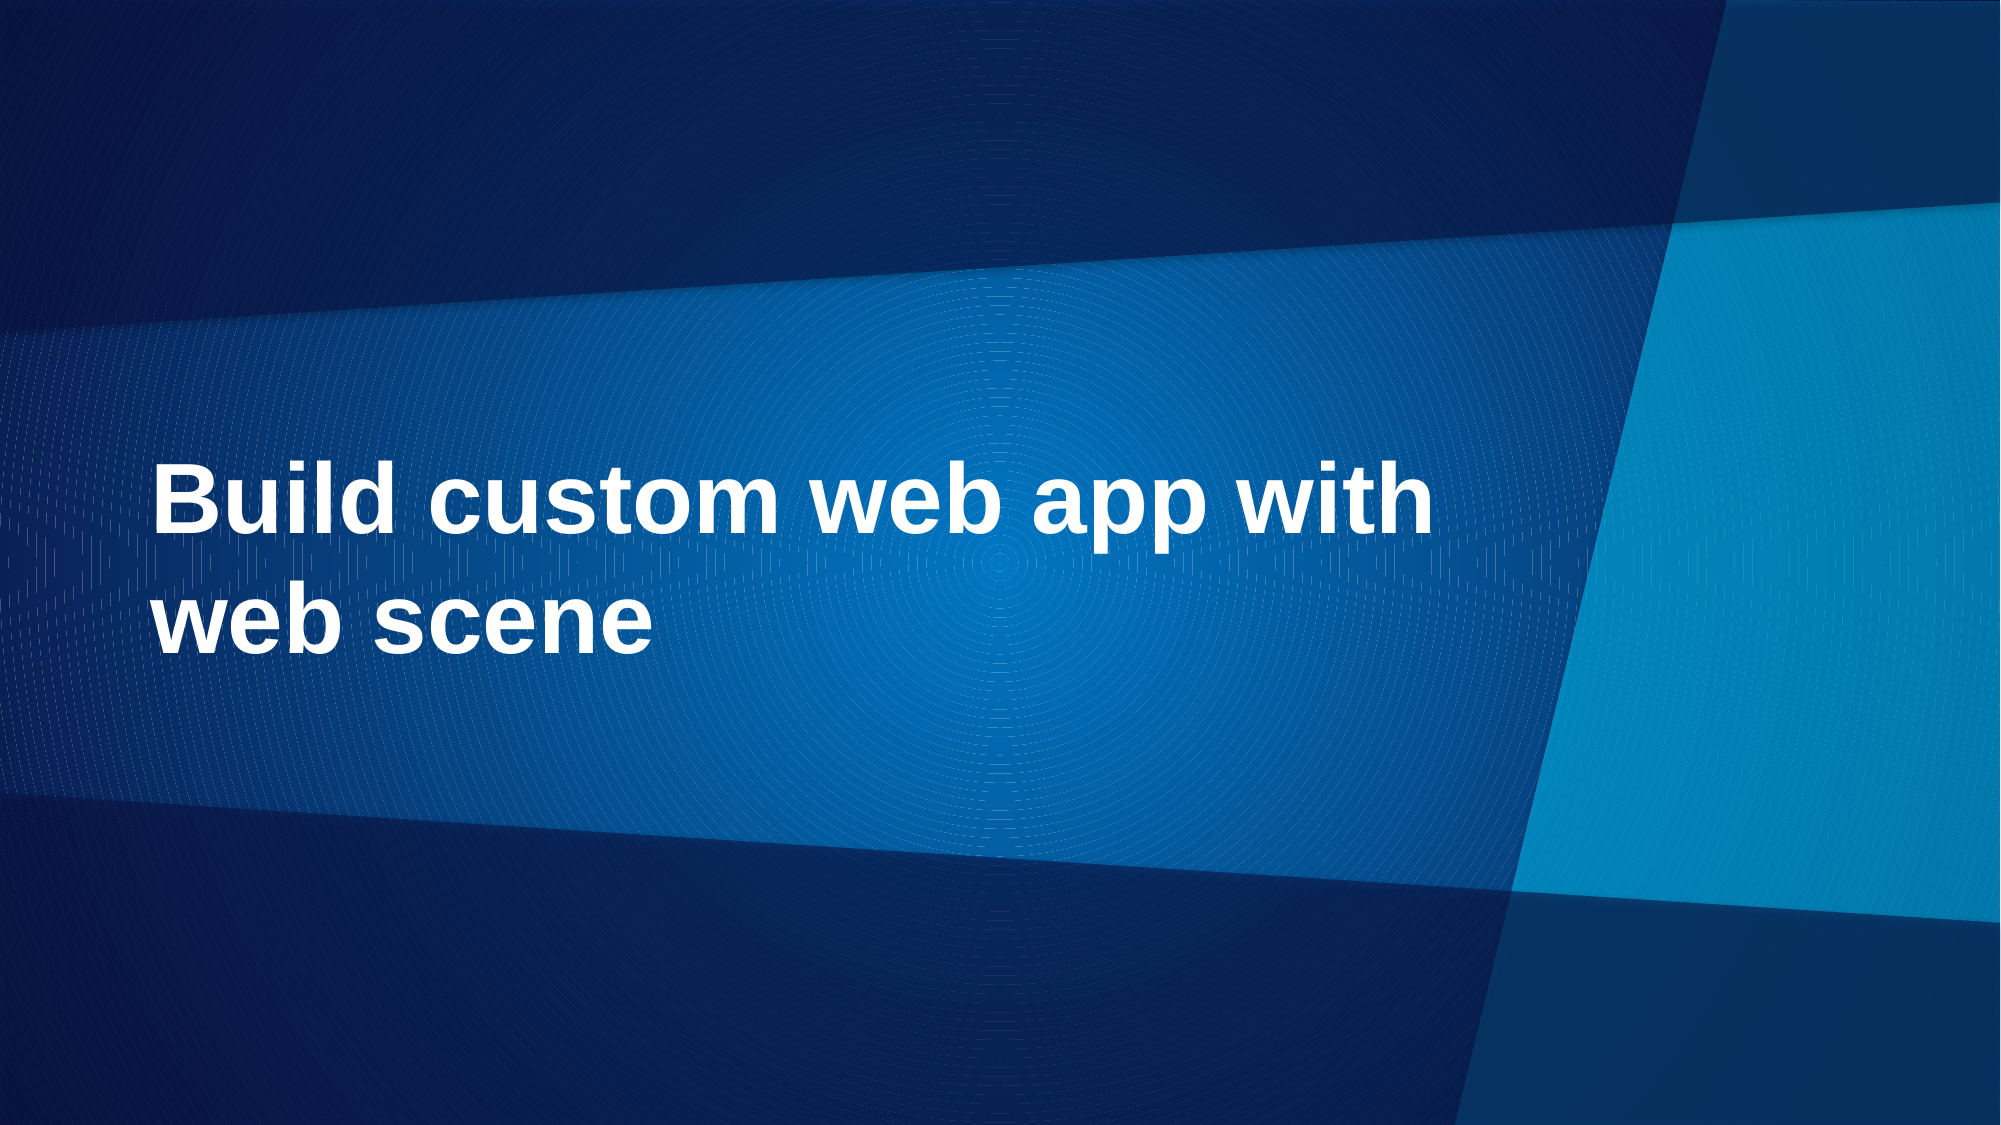

# Build custom web app with web scene